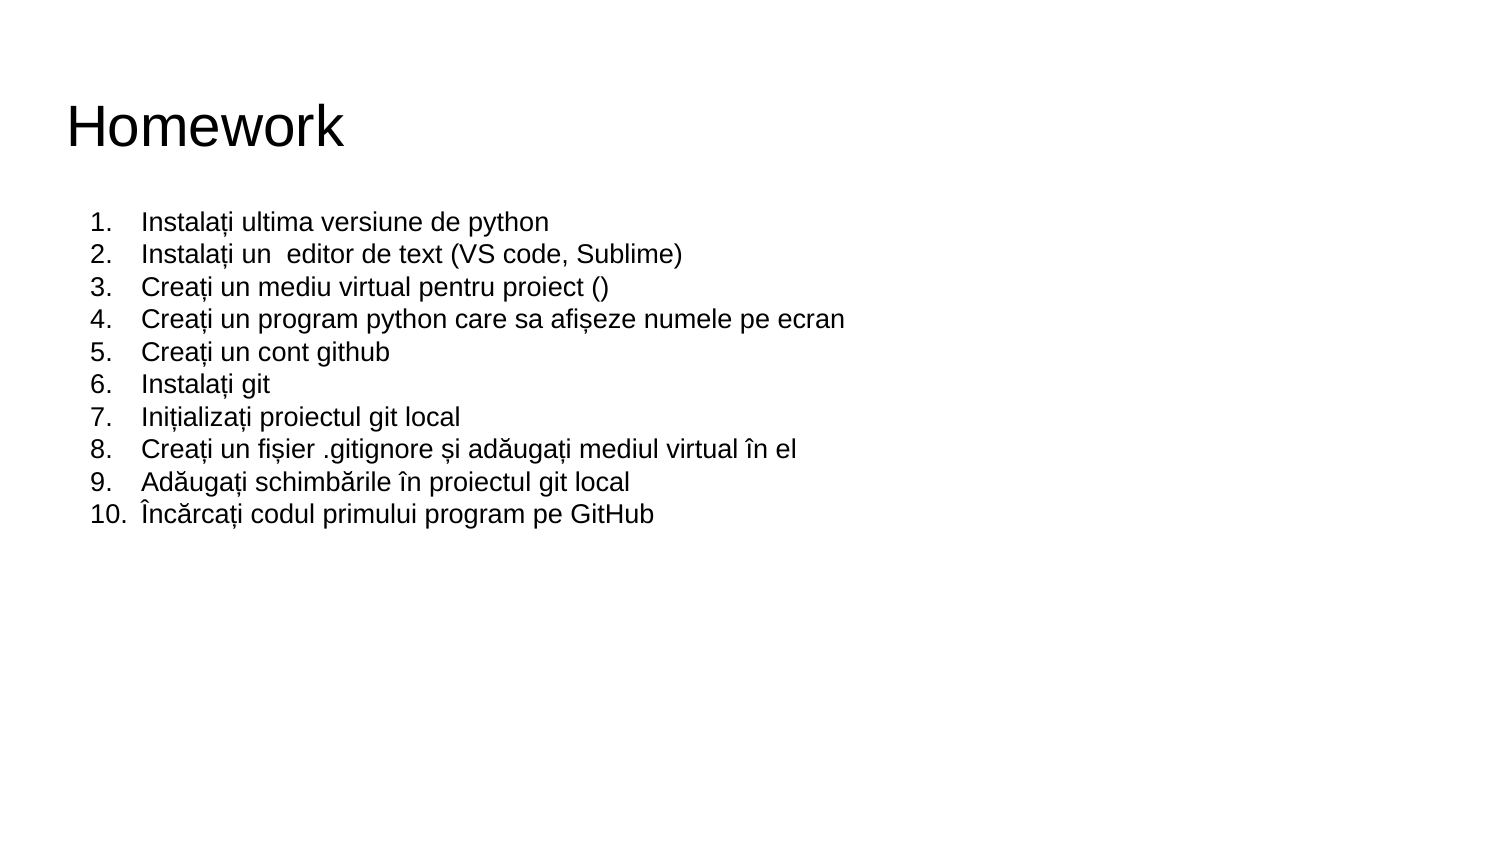

# Homework
Instalați ultima versiune de python
Instalați un  editor de text (VS code, Sublime)
Creați un mediu virtual pentru proiect ()
Creați un program python care sa afișeze numele pe ecran
Creați un cont github
Instalați git
Inițializați proiectul git local
Creați un fișier .gitignore și adăugați mediul virtual în el
Adăugați schimbările în proiectul git local
Încărcați codul primului program pe GitHub